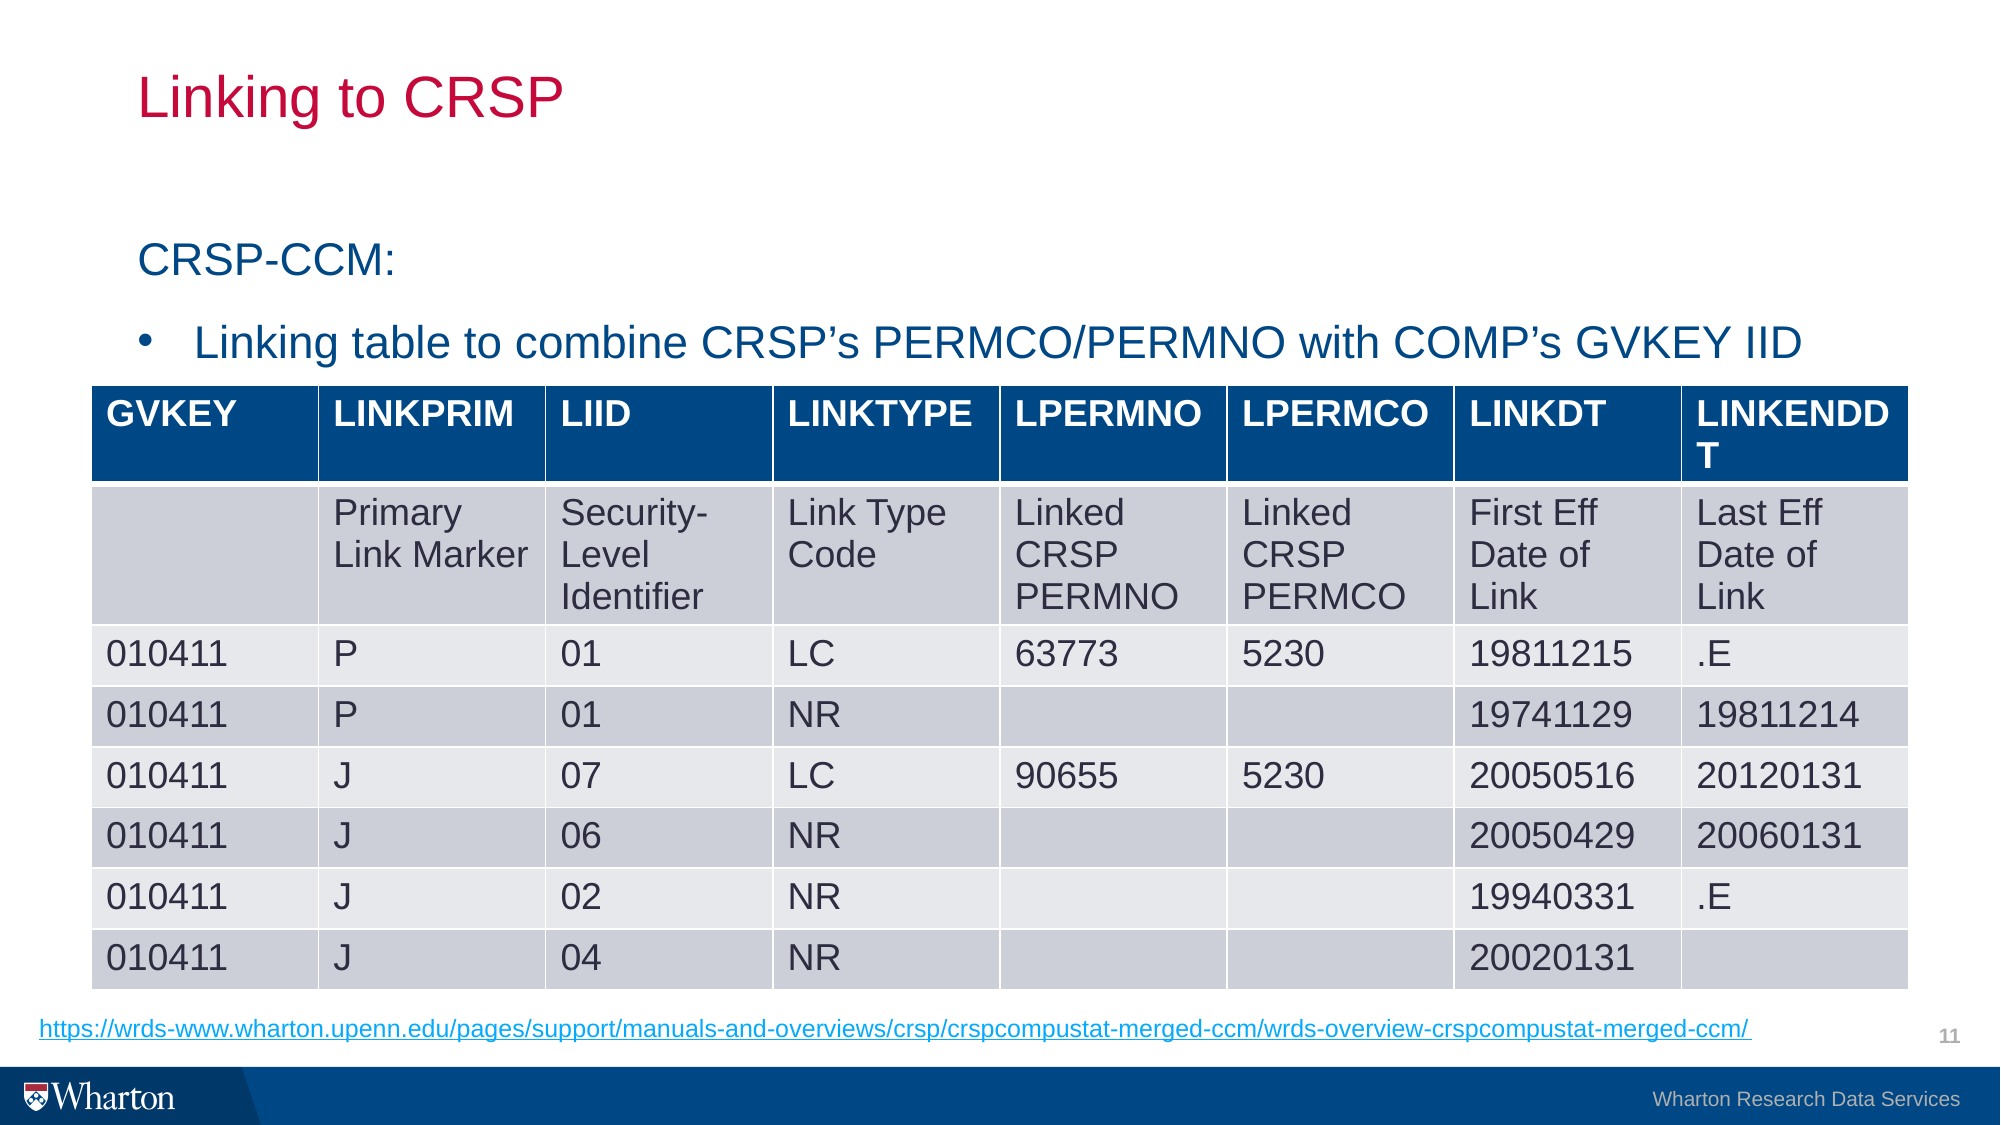

# Linking to CRSP
CRSP-CCM:
Linking table to combine CRSP’s PERMCO/PERMNO with COMP’s GVKEY IID

| GVKEY | LINKPRIM | LIID | LINKTYPE | LPERMNO | LPERMCO | LINKDT | LINKENDDT |
| --- | --- | --- | --- | --- | --- | --- | --- |
|  | Primary Link Marker | Security-Level Identifier | Link Type Code | Linked CRSP PERMNO | Linked CRSP PERMCO | First Eff Date of Link | Last Eff Date of Link |
| 010411 | P | 01 | LC | 63773 | 5230 | 19811215 | .E |
| 010411 | P | 01 | NR |  |  | 19741129 | 19811214 |
| 010411 | J | 07 | LC | 90655 | 5230 | 20050516 | 20120131 |
| 010411 | J | 06 | NR |  |  | 20050429 | 20060131 |
| 010411 | J | 02 | NR |  |  | 19940331 | .E |
| 010411 | J | 04 | NR |  |  | 20020131 |  |
https://wrds-www.wharton.upenn.edu/pages/support/manuals-and-overviews/crsp/crspcompustat-merged-ccm/wrds-overview-crspcompustat-merged-ccm/
11
Wharton Research Data Services